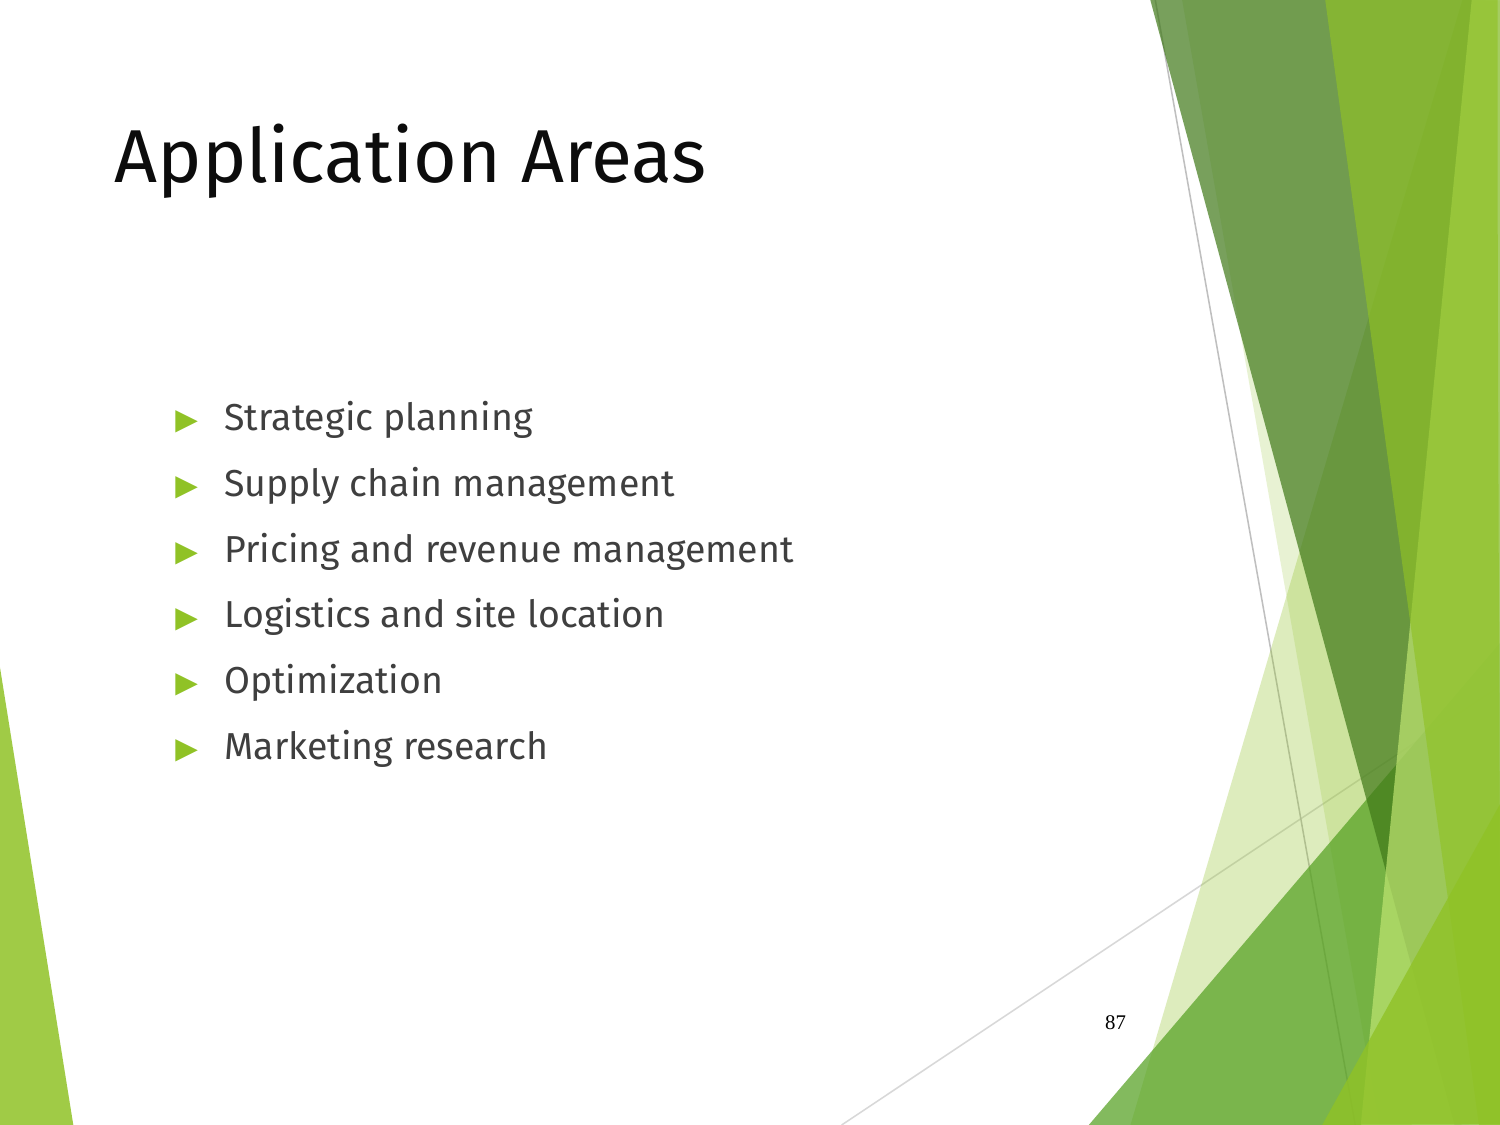

# Application Areas
Strategic planning
Supply chain management
Pricing and revenue management
Logistics and site location
Optimization
Marketing research
87